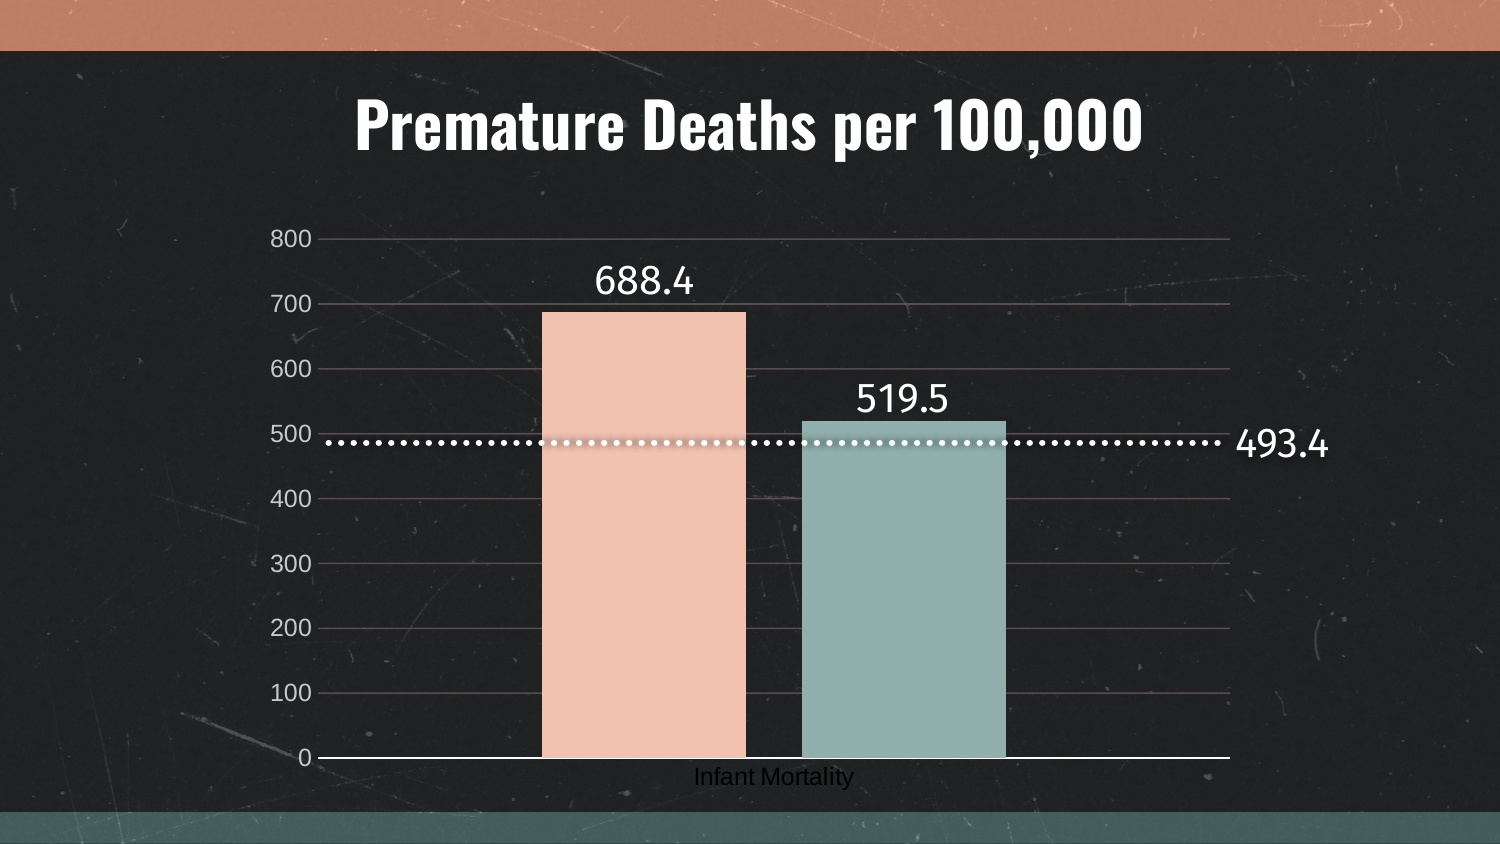

# Premature Deaths per 100,000

### Chart

| Category | High EBLL | Low EBLL |
|---|---|---|
| Infant Mortality | 688.4 | 519.5 |
493.4